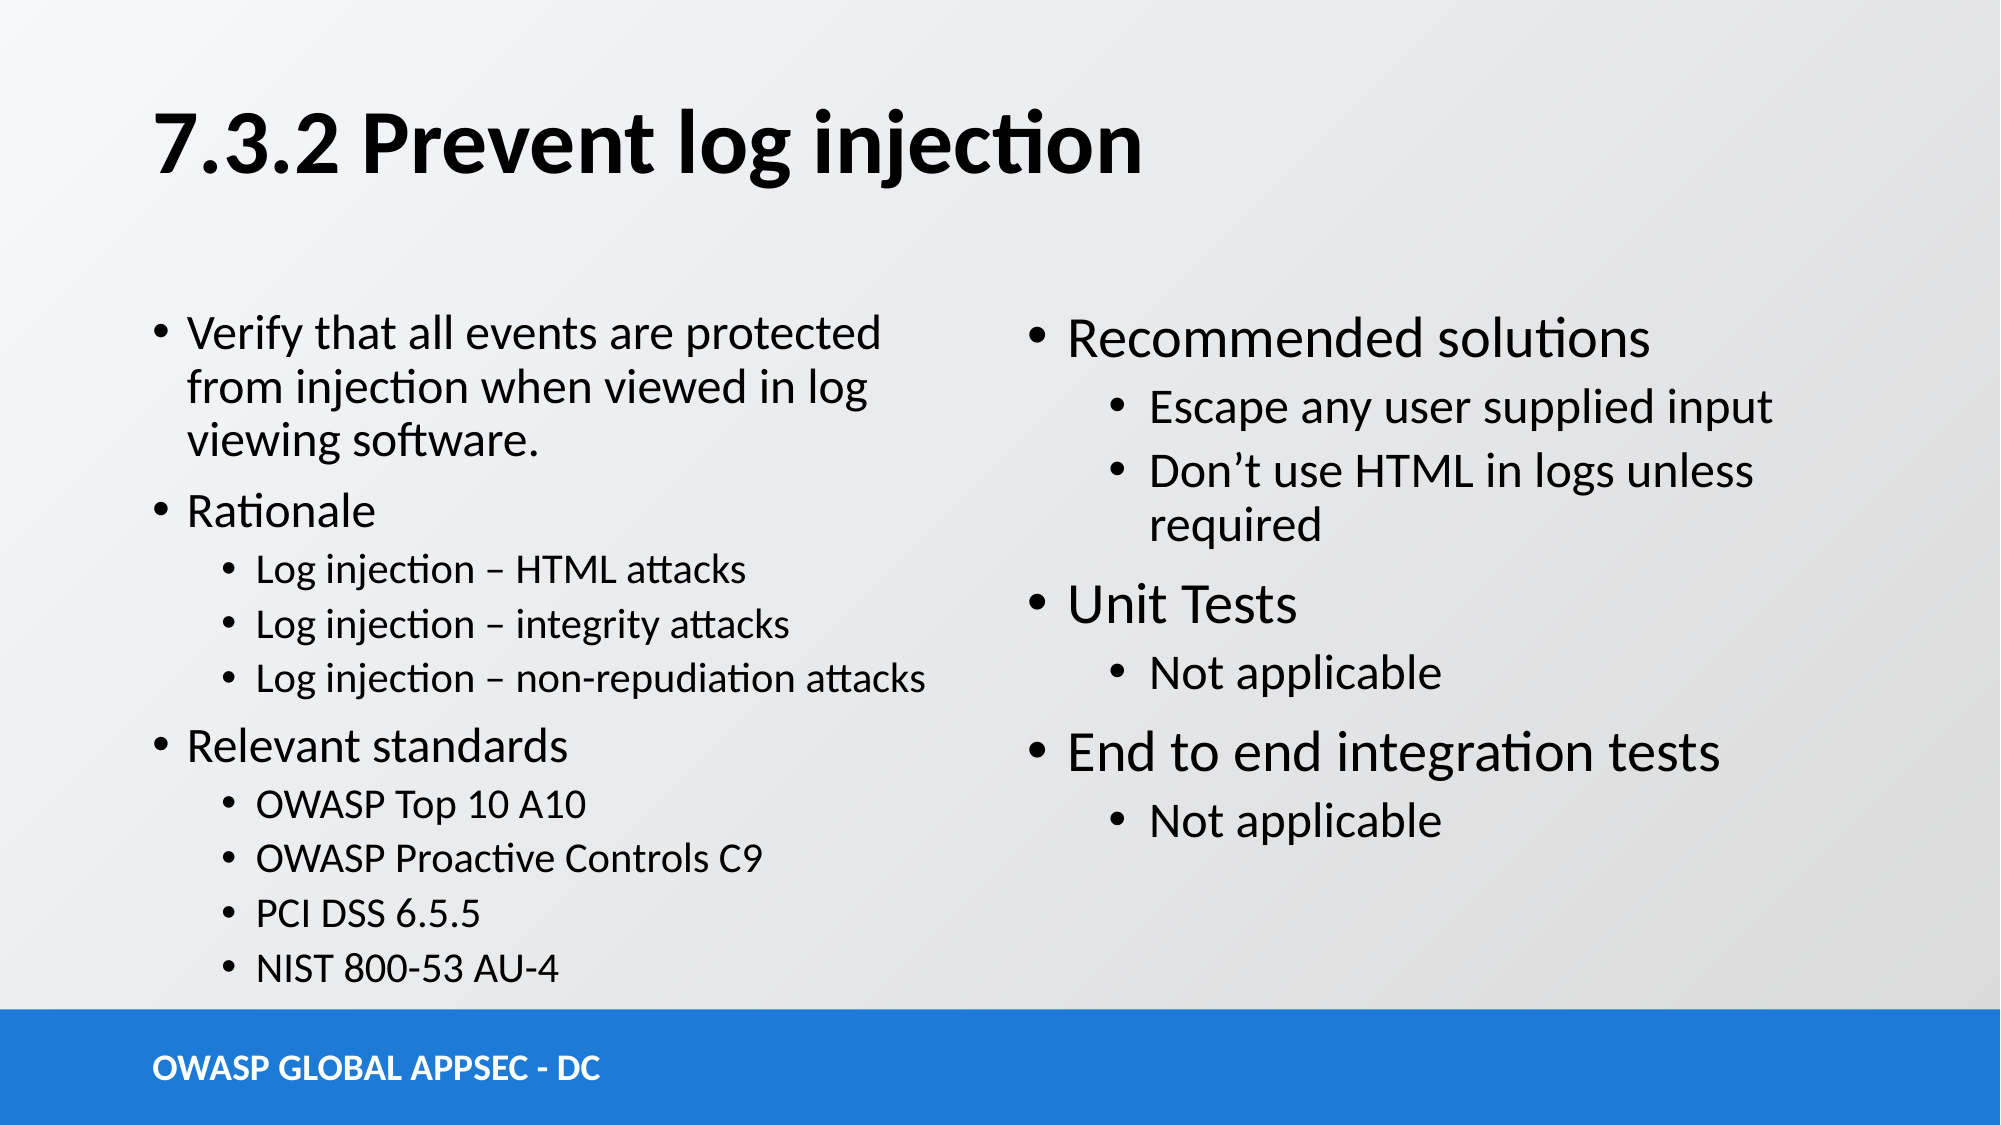

# 7.3.2 Prevent log injection
Verify that all events are protected from injection when viewed in log viewing software.
Rationale
Log injection – HTML attacks
Log injection – integrity attacks
Log injection – non-repudiation attacks
Relevant standards
OWASP Top 10 A10
OWASP Proactive Controls C9
PCI DSS 6.5.5
NIST 800-53 AU-4

Recommended solutions
Escape any user supplied input
Don’t use HTML in logs unless required
Unit Tests
Not applicable
End to end integration tests
Not applicable